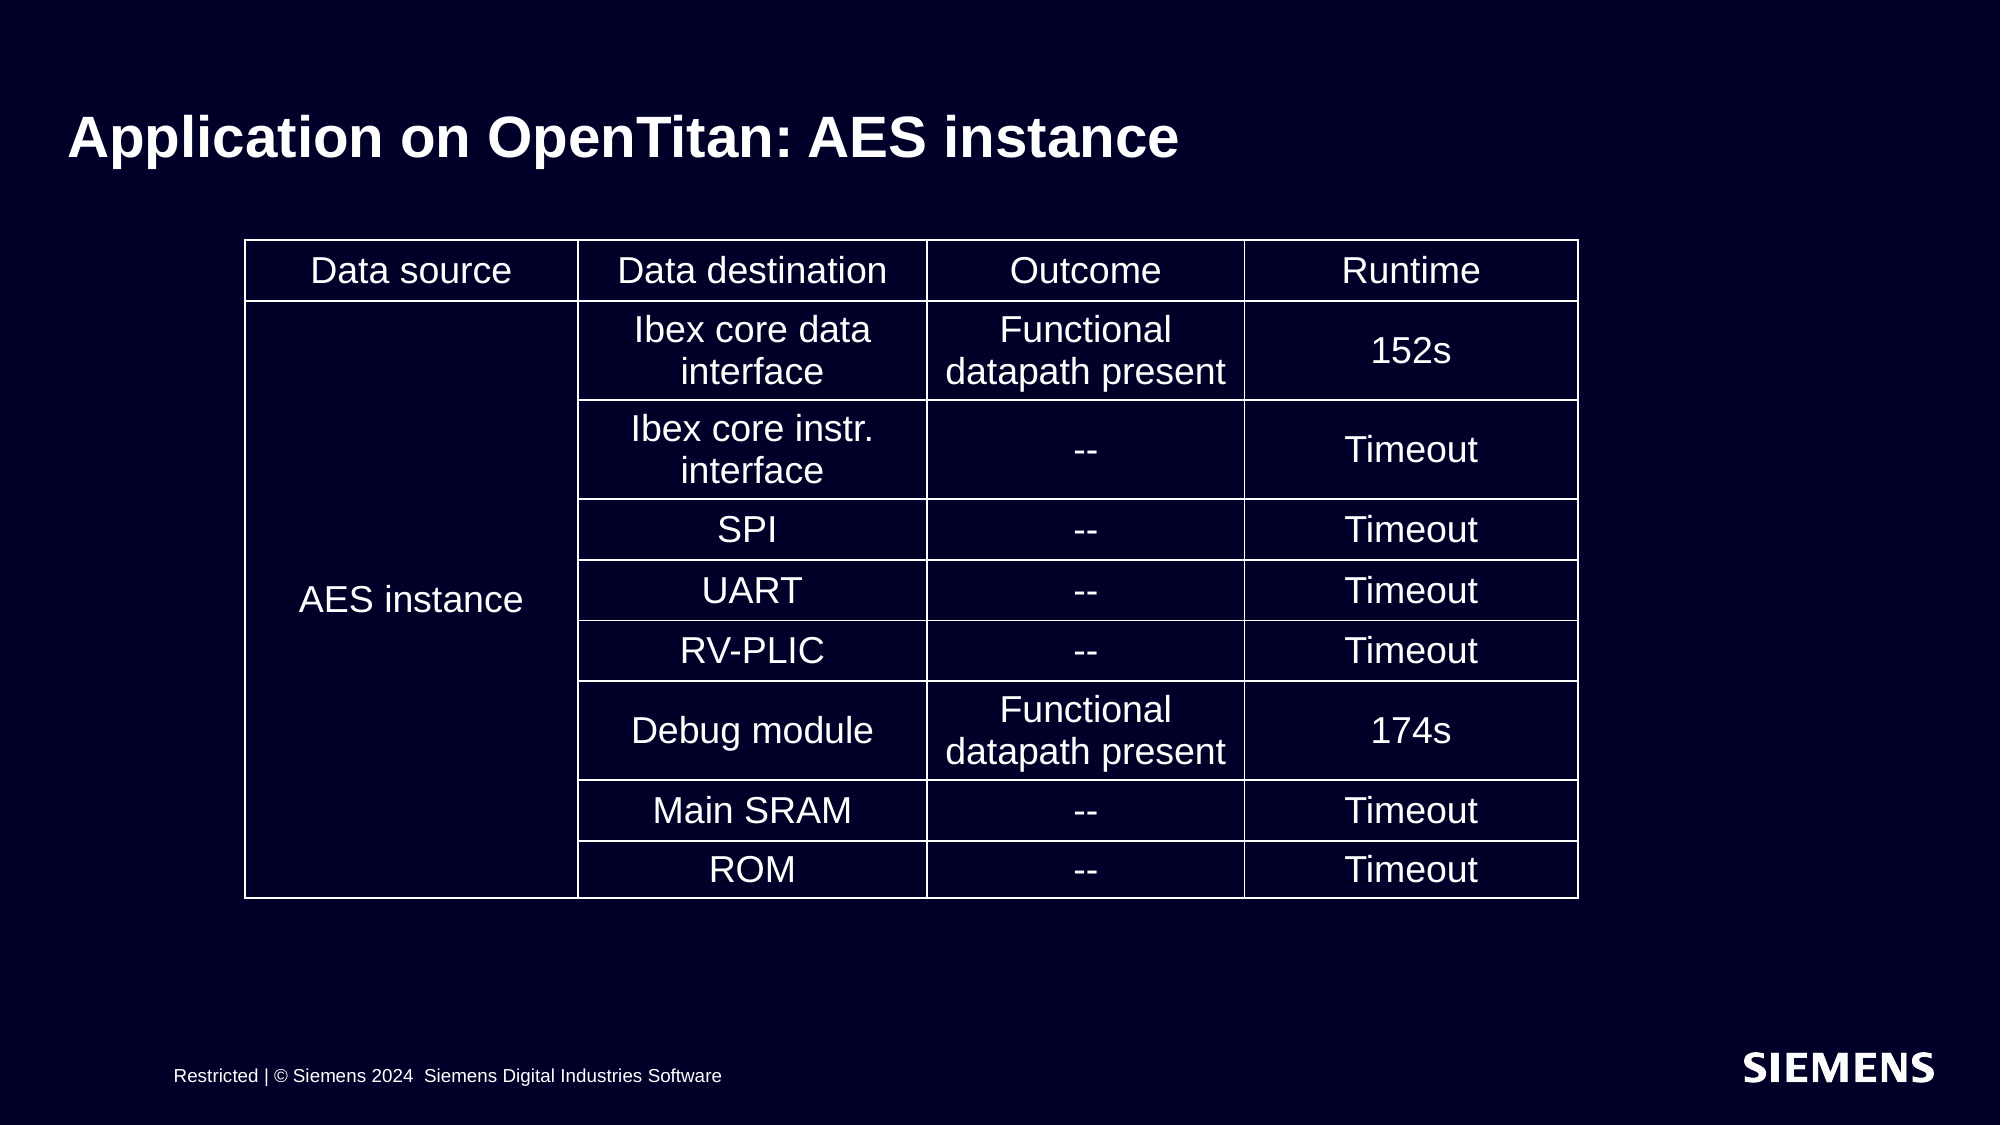

# Application on OpenTitan: AES instance
| Data source | Data destination | Outcome | Runtime |
| --- | --- | --- | --- |
| AES instance | Ibex core data interface | Functional datapath present | 152s |
|  | Ibex core instr. interface | -- | Timeout |
|  | SPI | -- | Timeout |
|  | UART | -- | Timeout |
|  | RV-PLIC | -- | Timeout |
|  | Debug module | Functional datapath present | 174s |
|  | Main SRAM | -- | Timeout |
|  | ROM | -- | Timeout |
Restricted | © Siemens 2024  Siemens Digital Industries Software